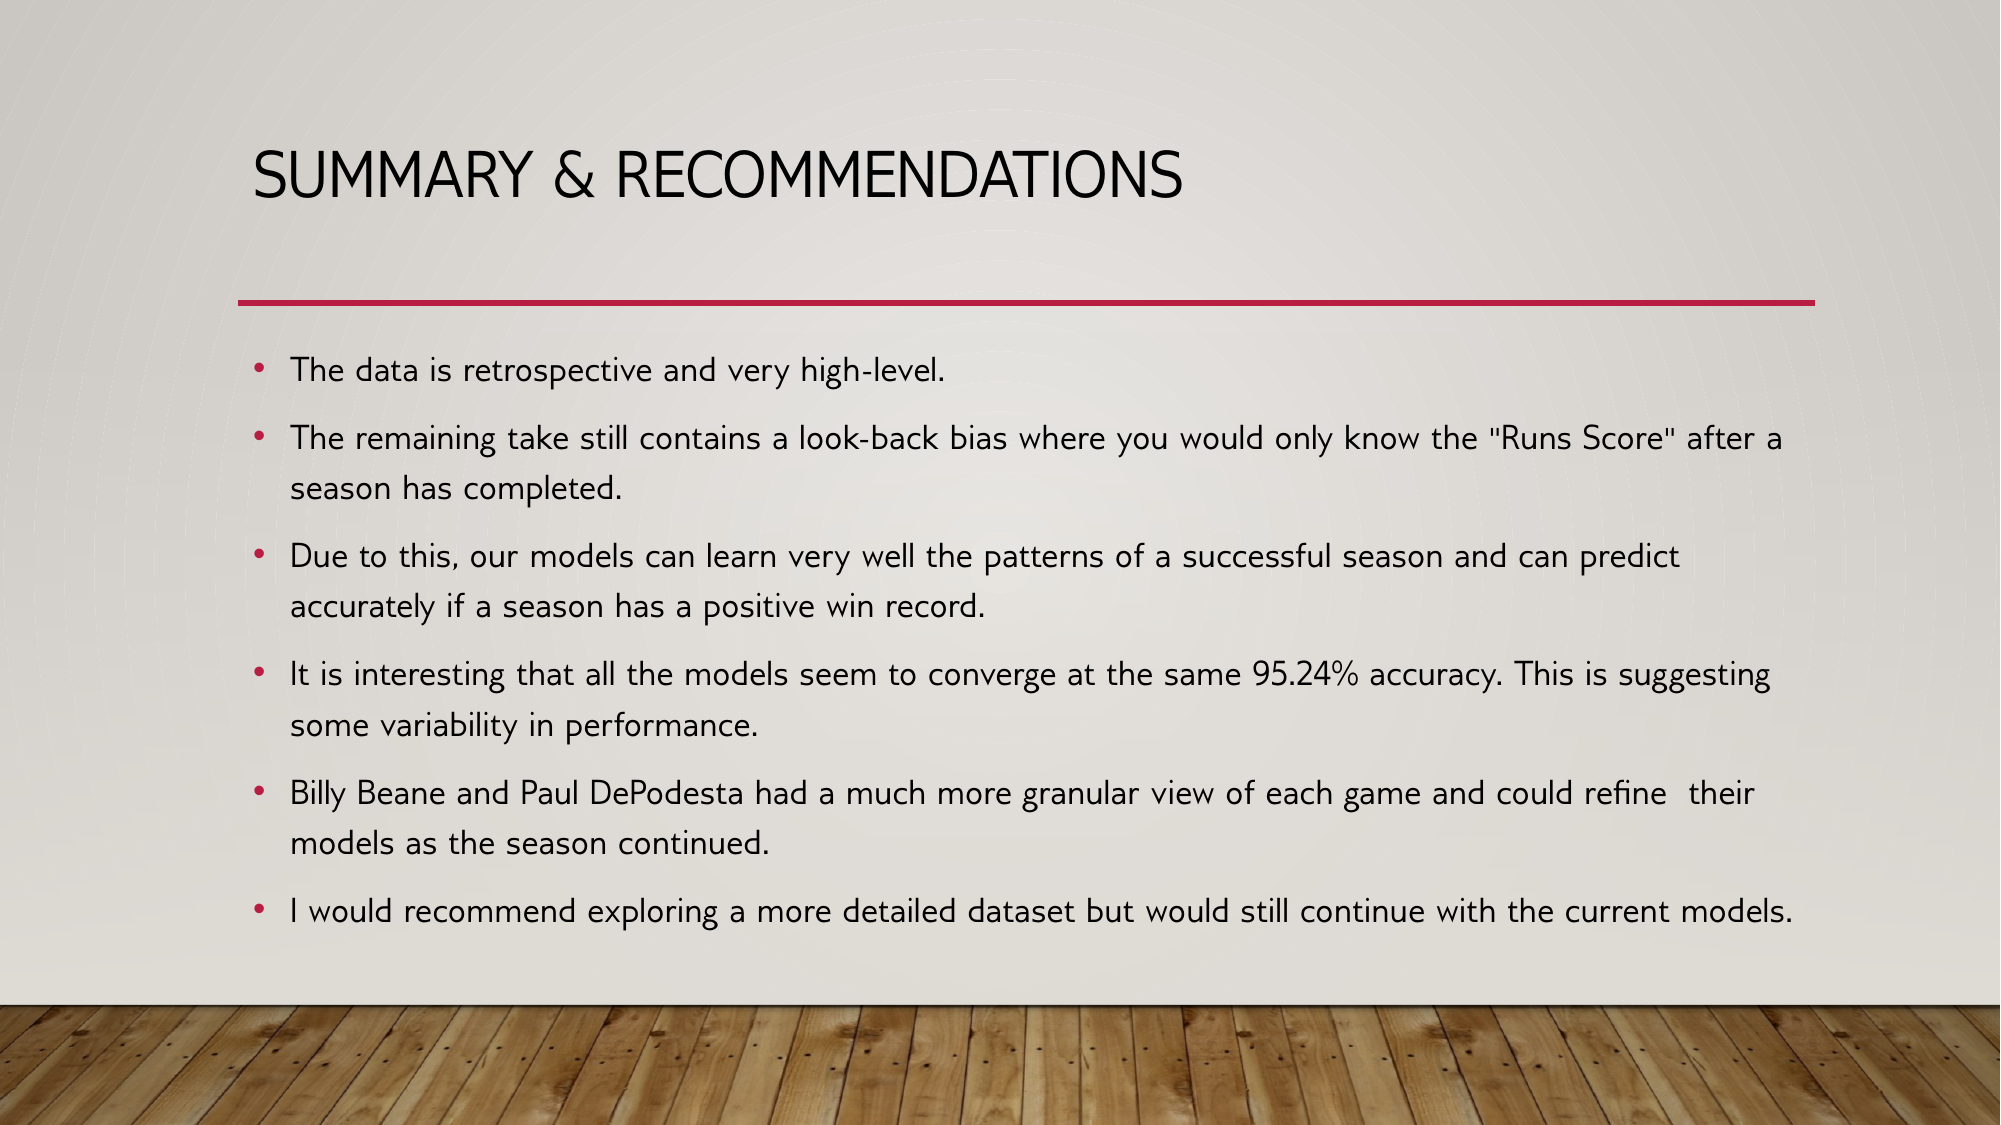

# Summary & Recommendations
The data is retrospective and very high-level.
The remaining take still contains a look-back bias where you would only know the "Runs Score" after a season has completed.
Due to this, our models can learn very well the patterns of a successful season and can predict accurately if a season has a positive win record.
It is interesting that all the models seem to converge at the same 95.24% accuracy. This is suggesting some variability in performance.
Billy Beane and Paul DePodesta had a much more granular view of each game and could refine  their models as the season continued.
I would recommend exploring a more detailed dataset but would still continue with the current models.